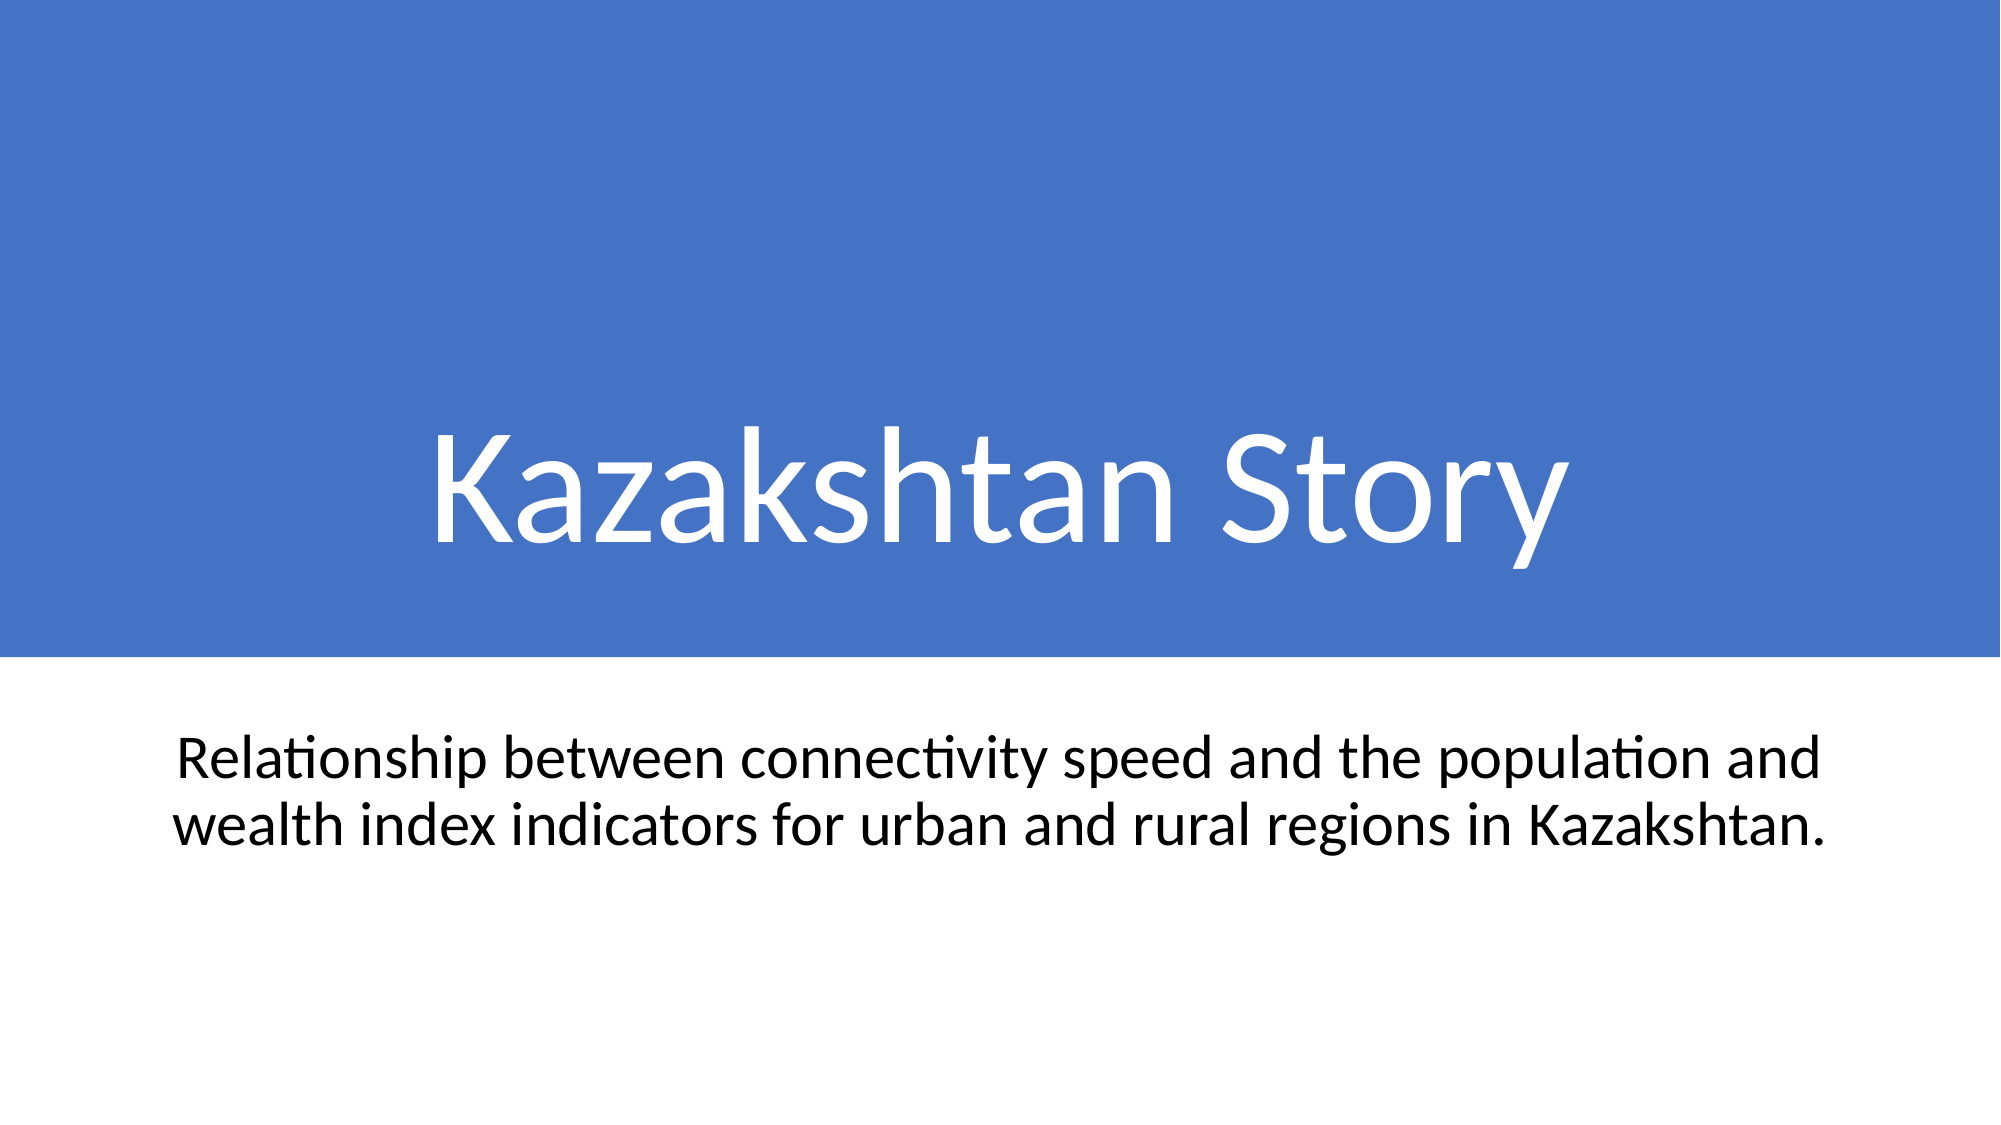

# Kazakshtan Story
Relationship between connectivity speed and the population and wealth index indicators for urban and rural regions in Kazakshtan.